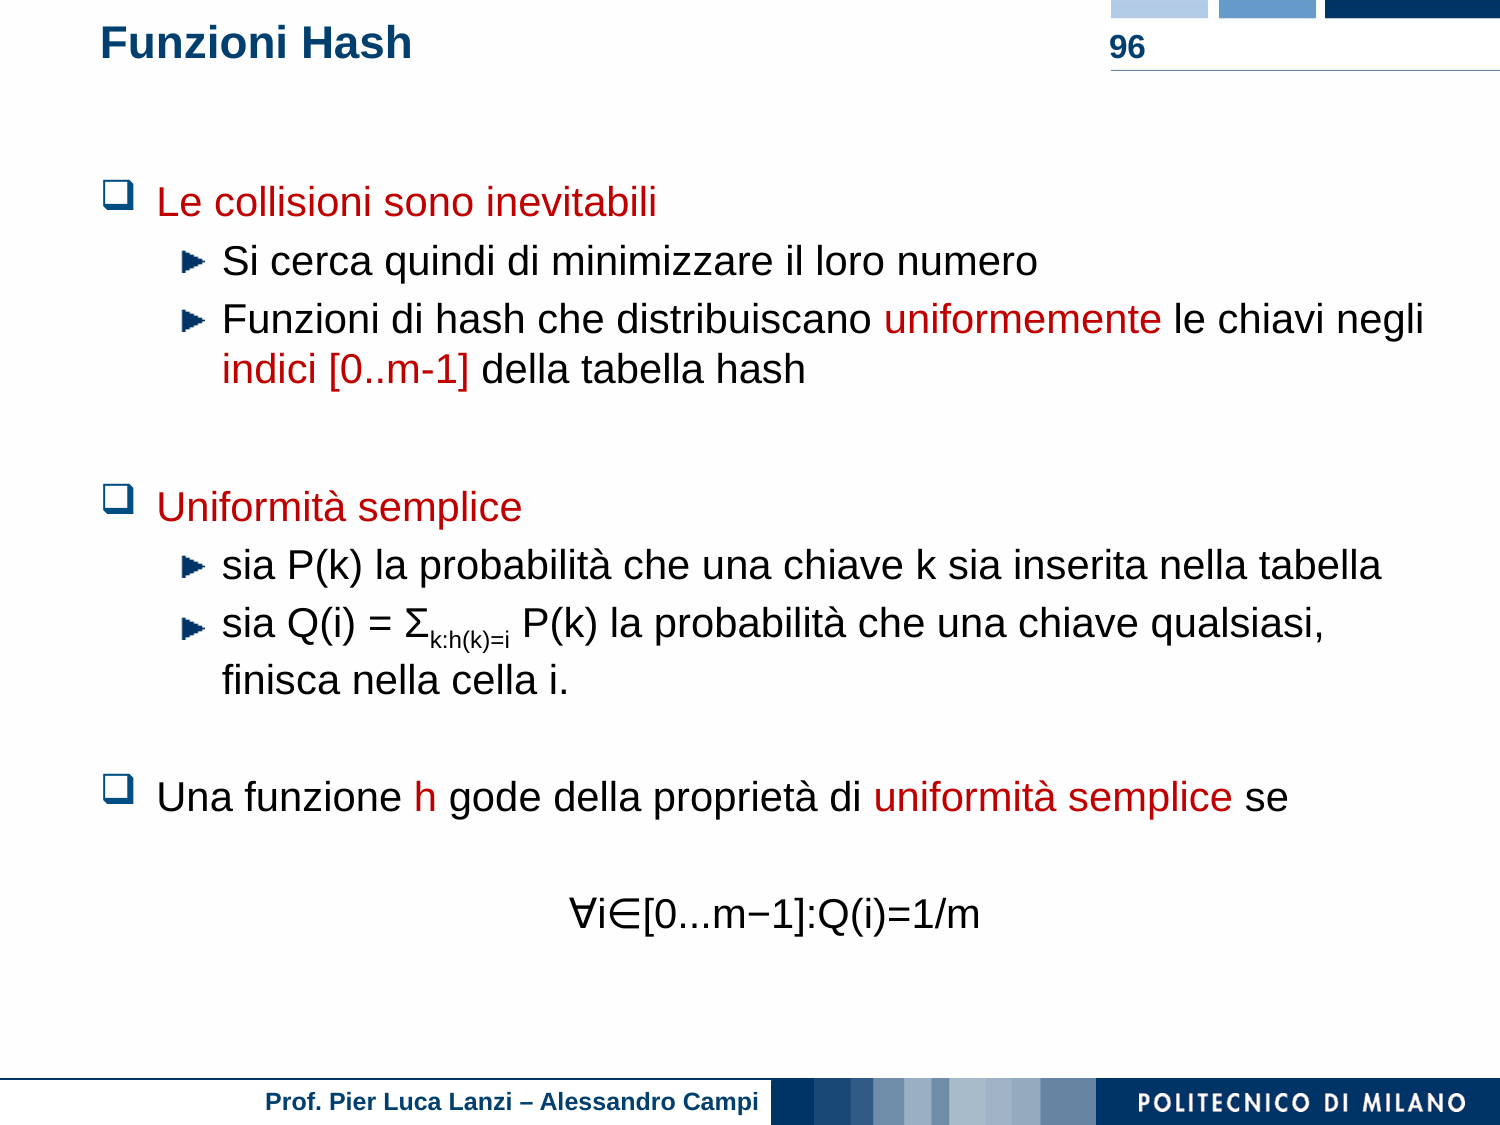

# Funzioni Hash
96
Le collisioni sono inevitabili
Si cerca quindi di minimizzare il loro numero
Funzioni di hash che distribuiscano uniformemente le chiavi negli indici [0..m-1] della tabella hash

Uniformità semplice
sia P(k) la probabilità che una chiave k sia inserita nella tabella
sia Q(i) = Σk:h(k)=i P(k) la probabilità che una chiave qualsiasi, finisca nella cella i.

Una funzione h gode della proprietà di uniformità semplice se

∀i∈[0...m−1]:Q(i)=1/m